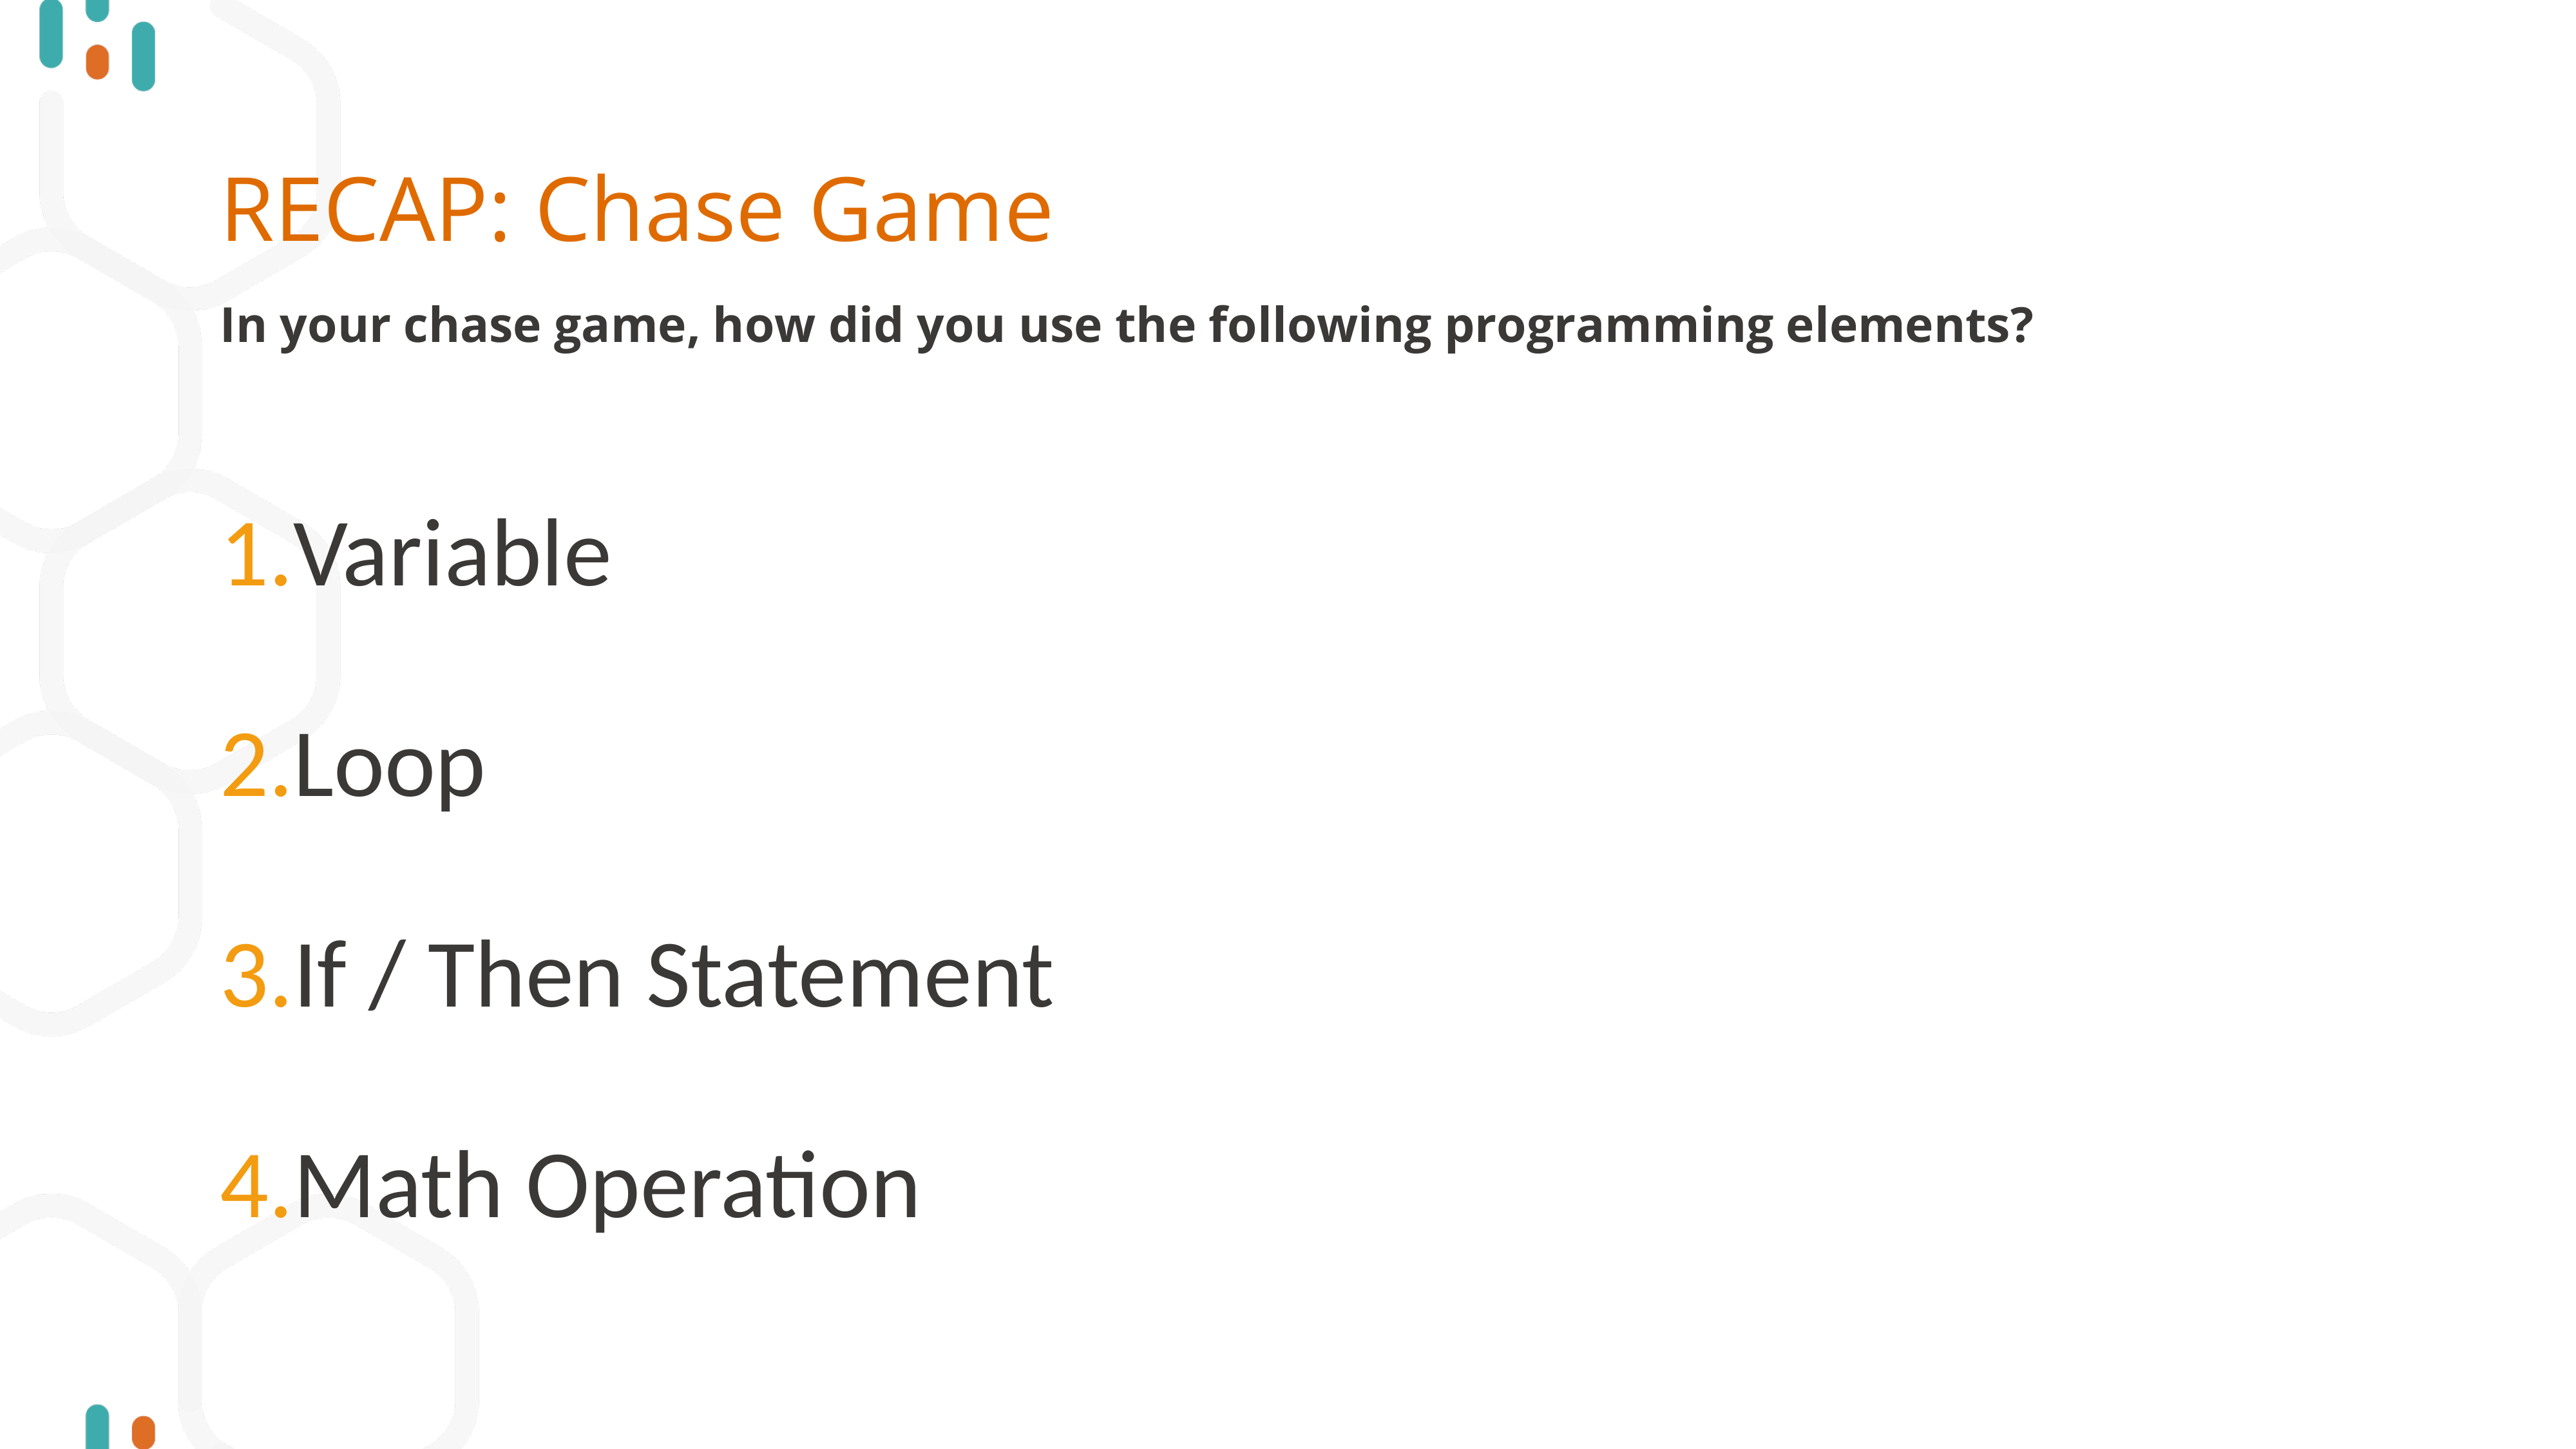

# RECAP: Chase Game
In your chase game, how did you use the following programming elements?
Variable
Loop
If / Then Statement
Math Operation